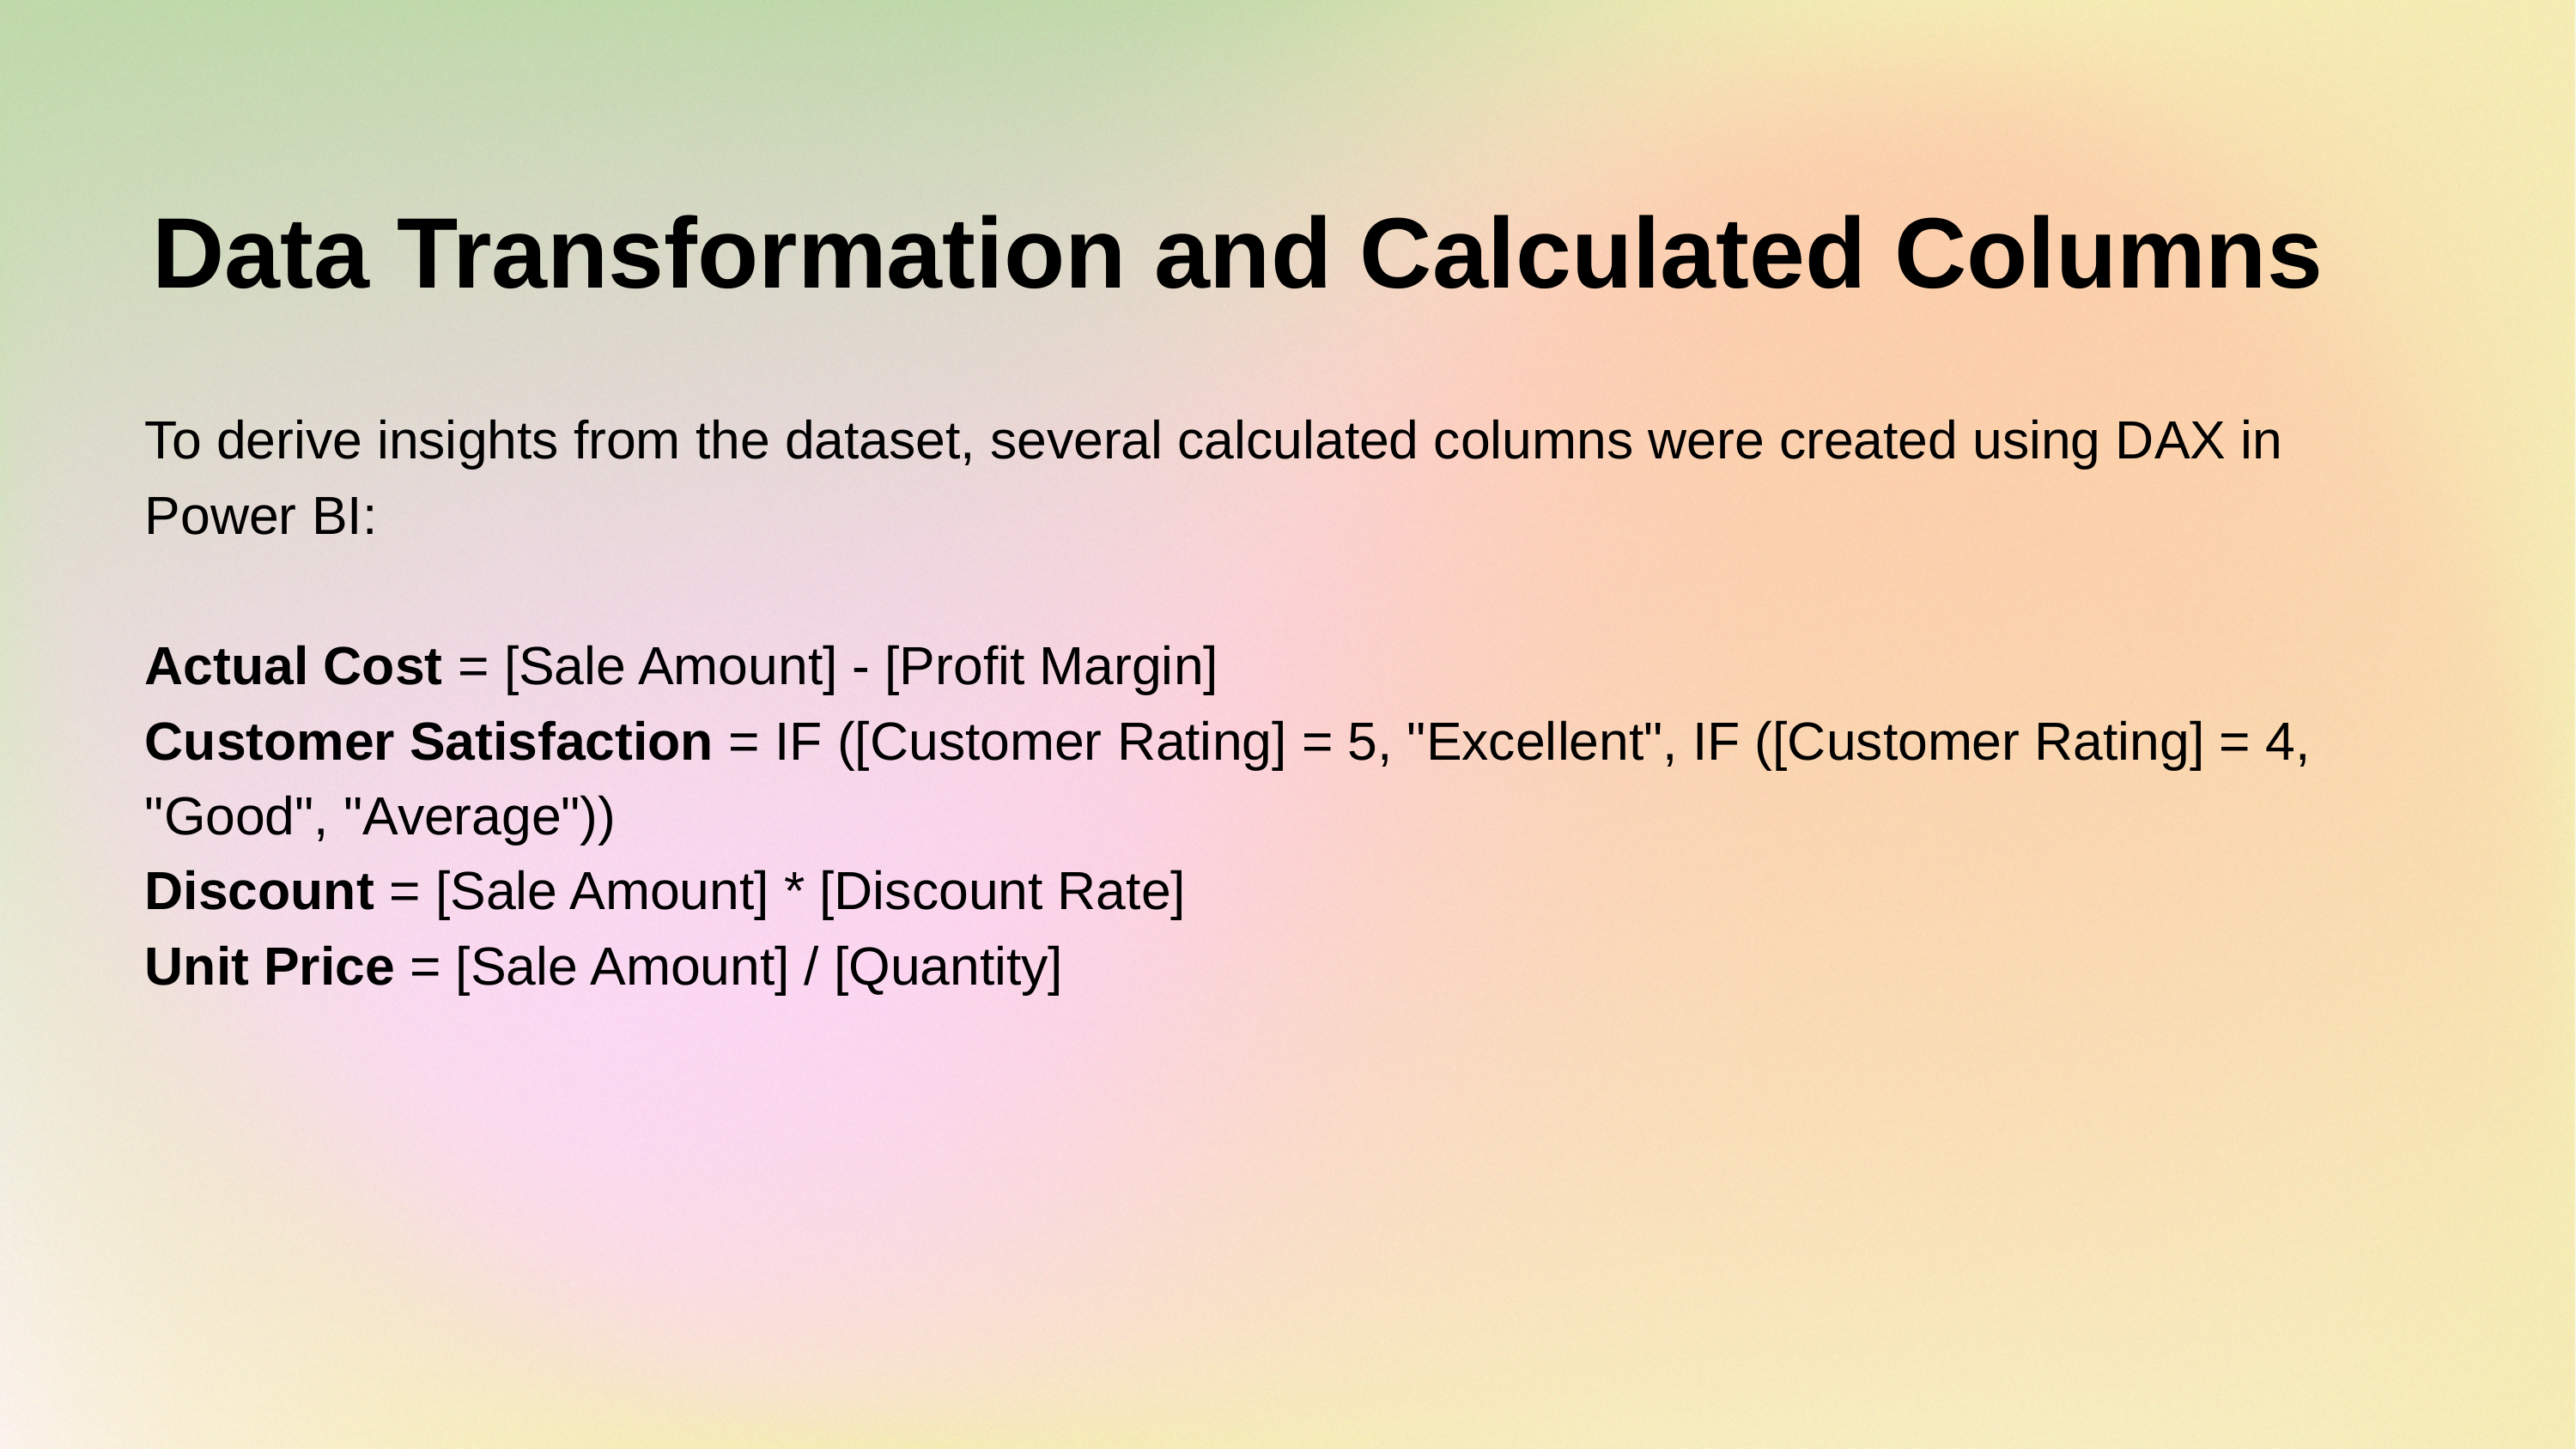

Data Transformation and Calculated Columns
To derive insights from the dataset, several calculated columns were created using DAX in Power BI:

Actual Cost = [Sale Amount] - [Profit Margin]
Customer Satisfaction = IF ([Customer Rating] = 5, "Excellent", IF ([Customer Rating] = 4, "Good", "Average"))
Discount = [Sale Amount] * [Discount Rate]
Unit Price = [Sale Amount] / [Quantity]